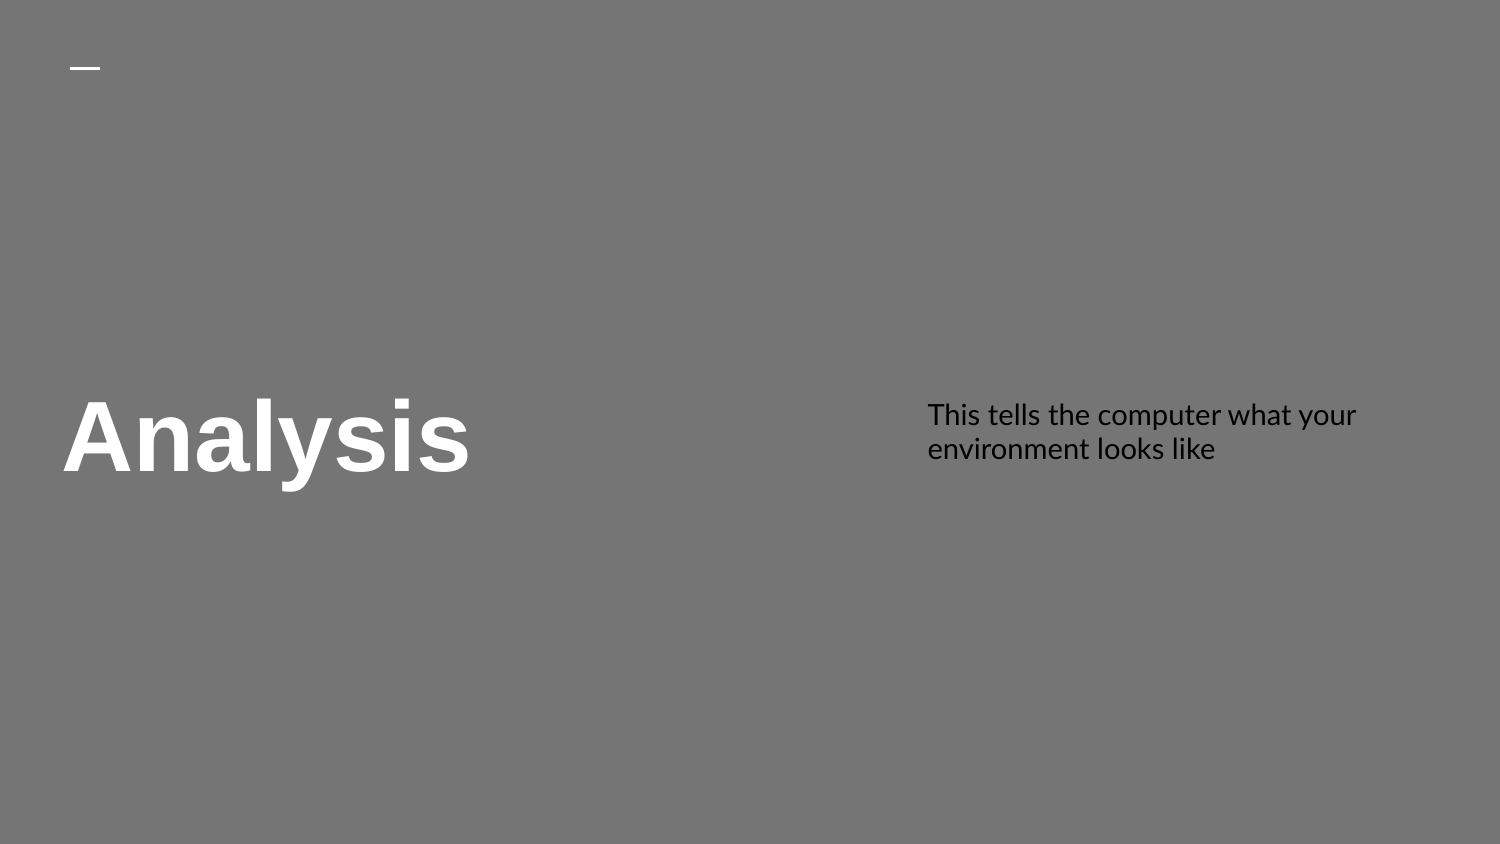

# Analysis
This tells the computer what your environment looks like